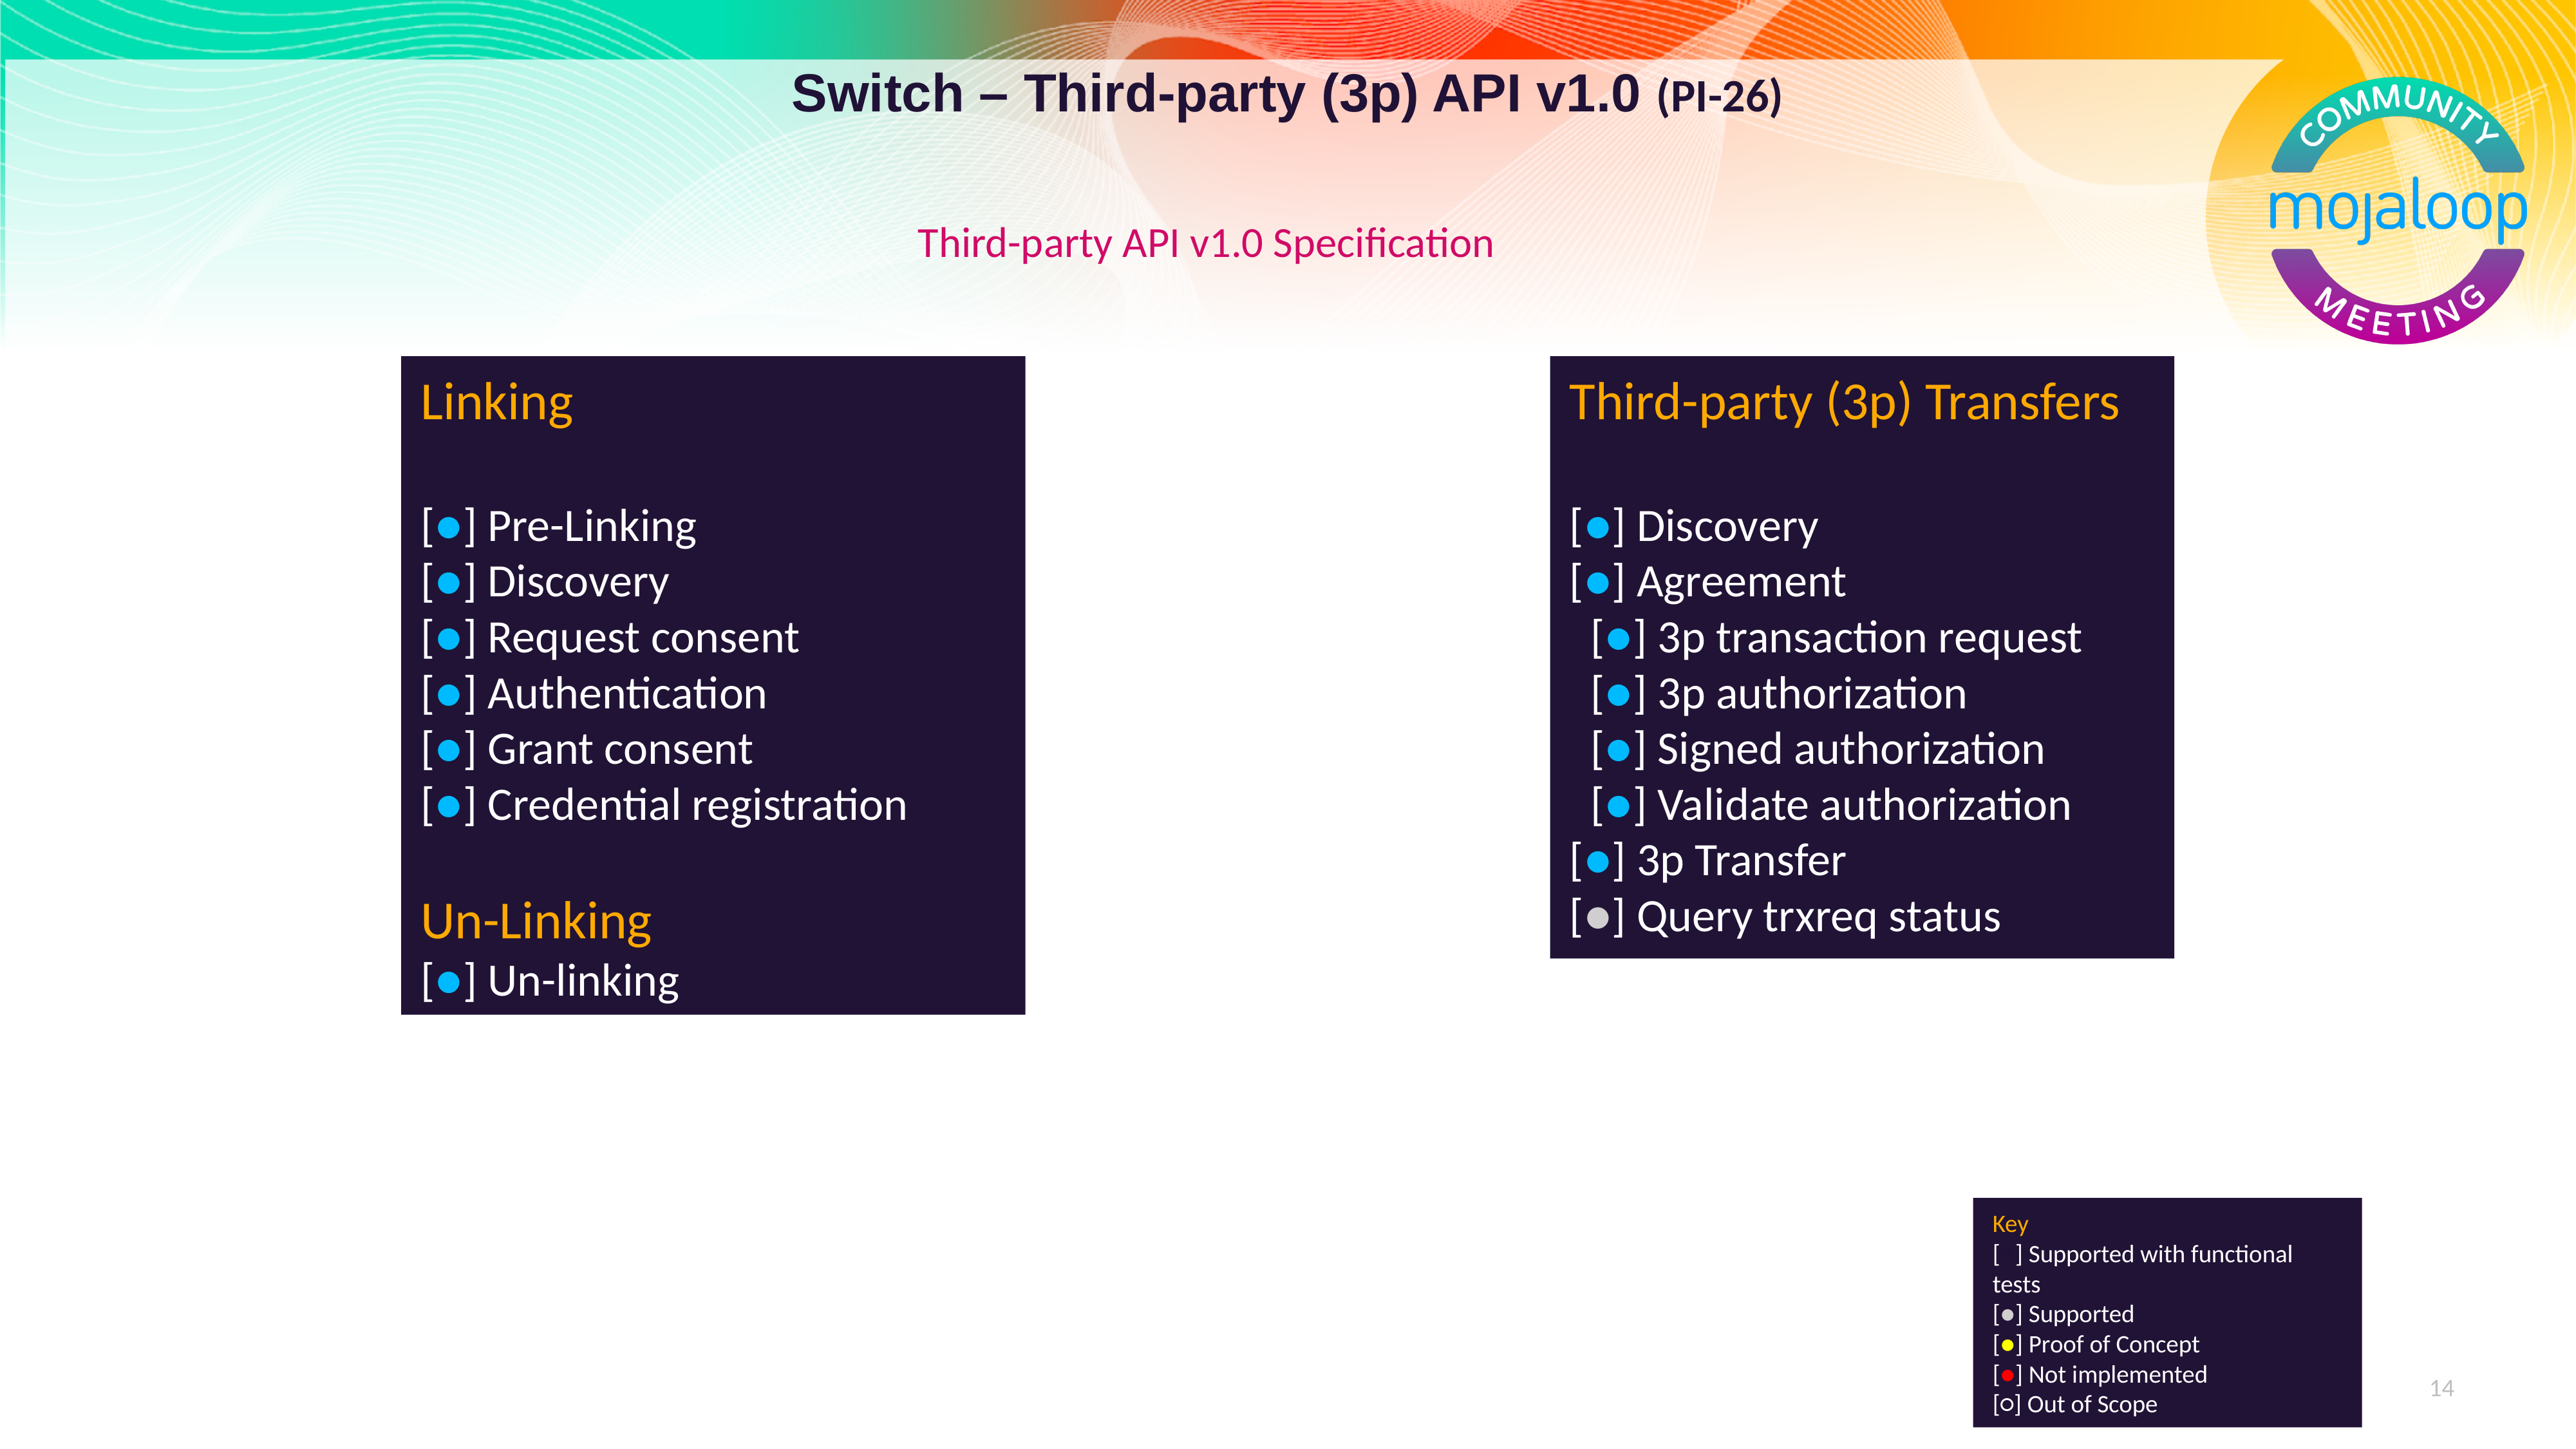

# Switch – Third-party (3p) API v1.0 (PI-26)

Third-party API v1.0 Specification
Linking

[●] Pre-Linking
[●] Discovery
[●] Request consent
[●] Authentication
[●] Grant consent
[●] Credential registration

Un-Linking
[●] Un-linking
Third-party (3p) Transfers

[●] Discovery
[●] Agreement
  [●] 3p transaction request
  [●] 3p authorization
  [●] Signed authorization
  [●] Validate authorization
[●] 3p Transfer
[●] Query trxreq status

Key
[●] Supported with functional tests
[●] Supported
[●] Proof of Concept
[●] Not implemented
[○] Out of Scope
14